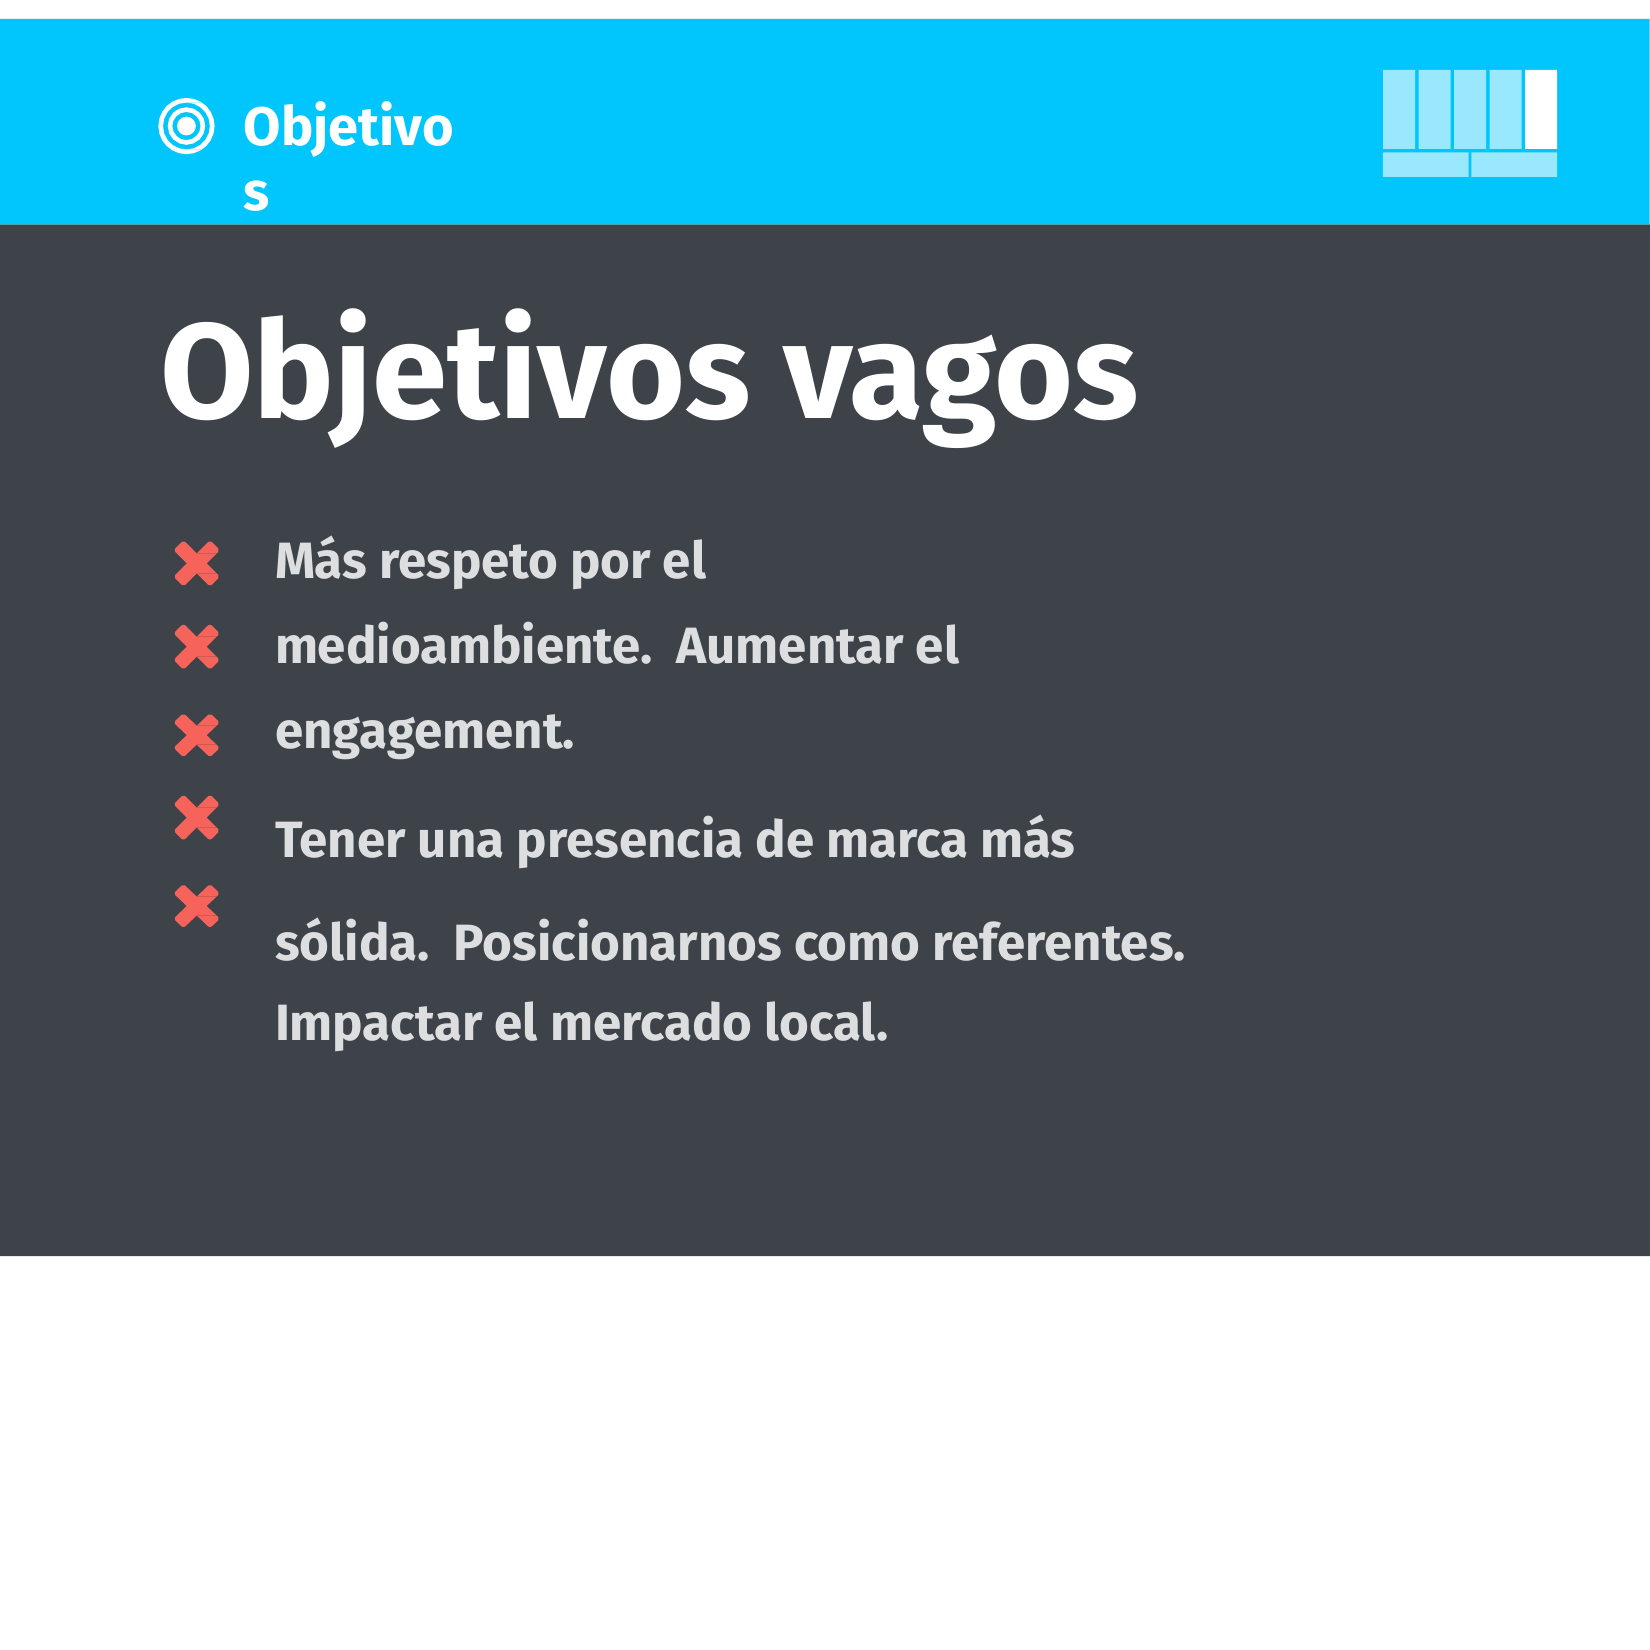

# Objetivos

Objetivos vagos
Más respeto por el medioambiente.  Aumentar el engagement.
Tener una presencia de marca más sólida.  Posicionarnos como referentes.
Impactar el mercado local.